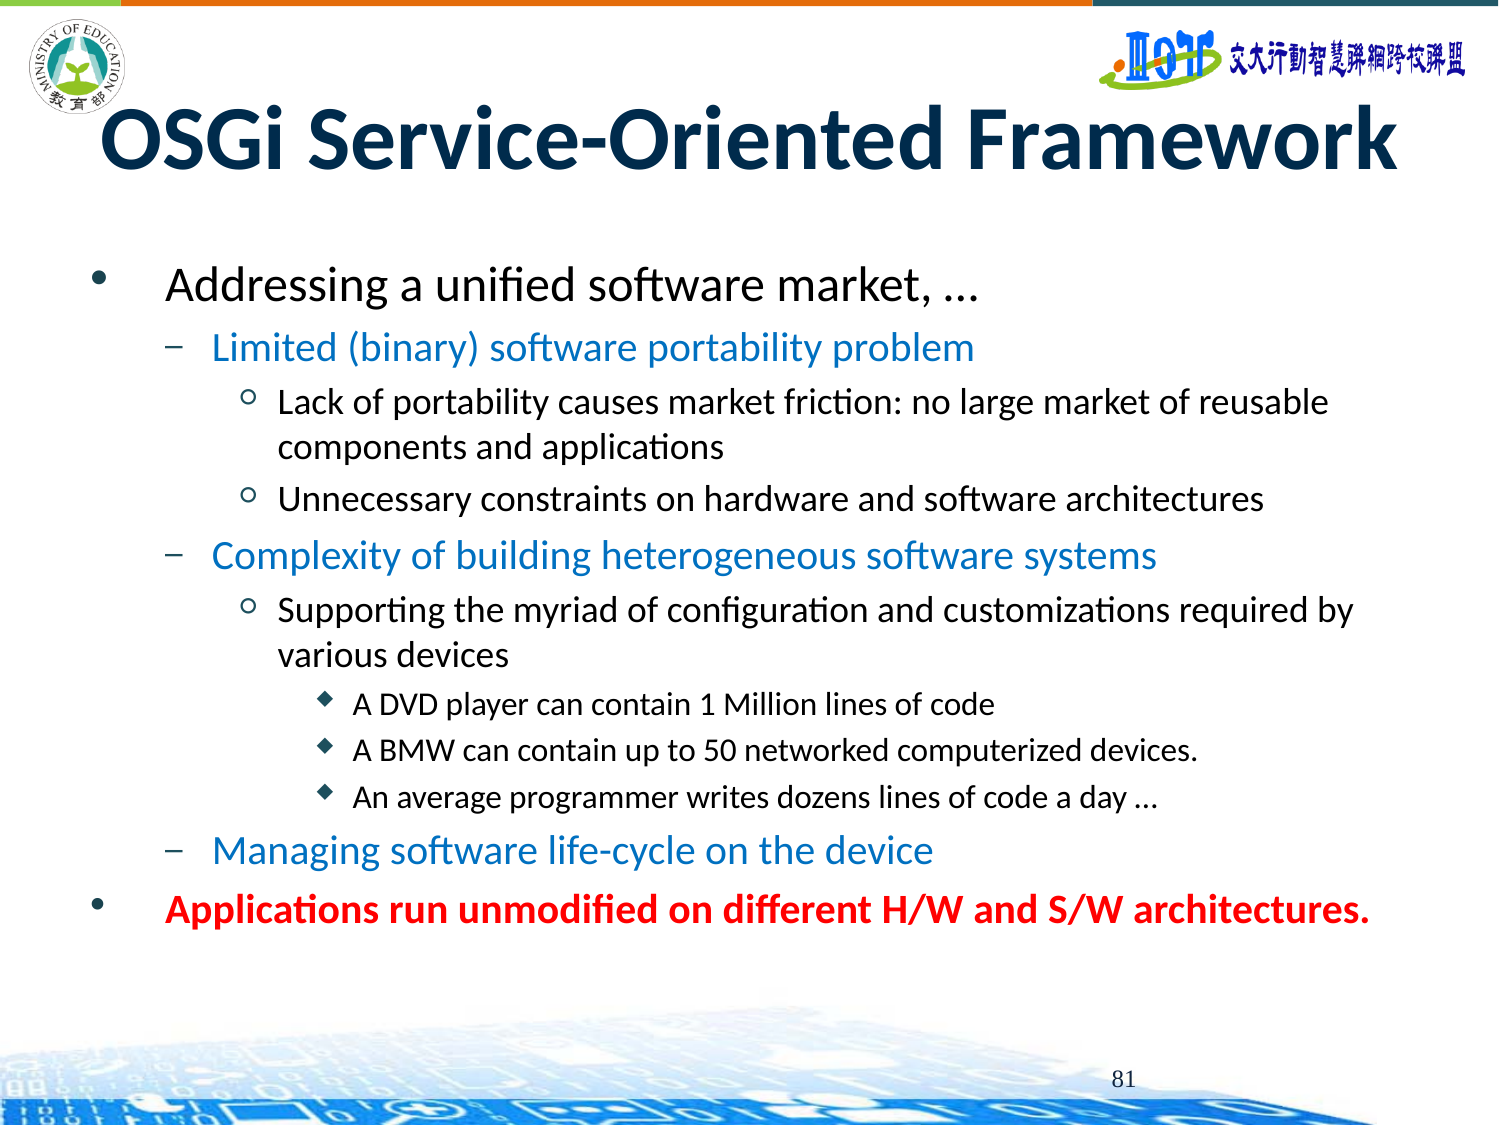

# OSGi Service-Oriented Framework
Addressing a unified software market, …
Limited (binary) software portability problem
Lack of portability causes market friction: no large market of reusable components and applications
Unnecessary constraints on hardware and software architectures
Complexity of building heterogeneous software systems
Supporting the myriad of configuration and customizations required by various devices
A DVD player can contain 1 Million lines of code
A BMW can contain up to 50 networked computerized devices.
An average programmer writes dozens lines of code a day …
Managing software life-cycle on the device
Applications run unmodified on different H/W and S/W architectures.
81